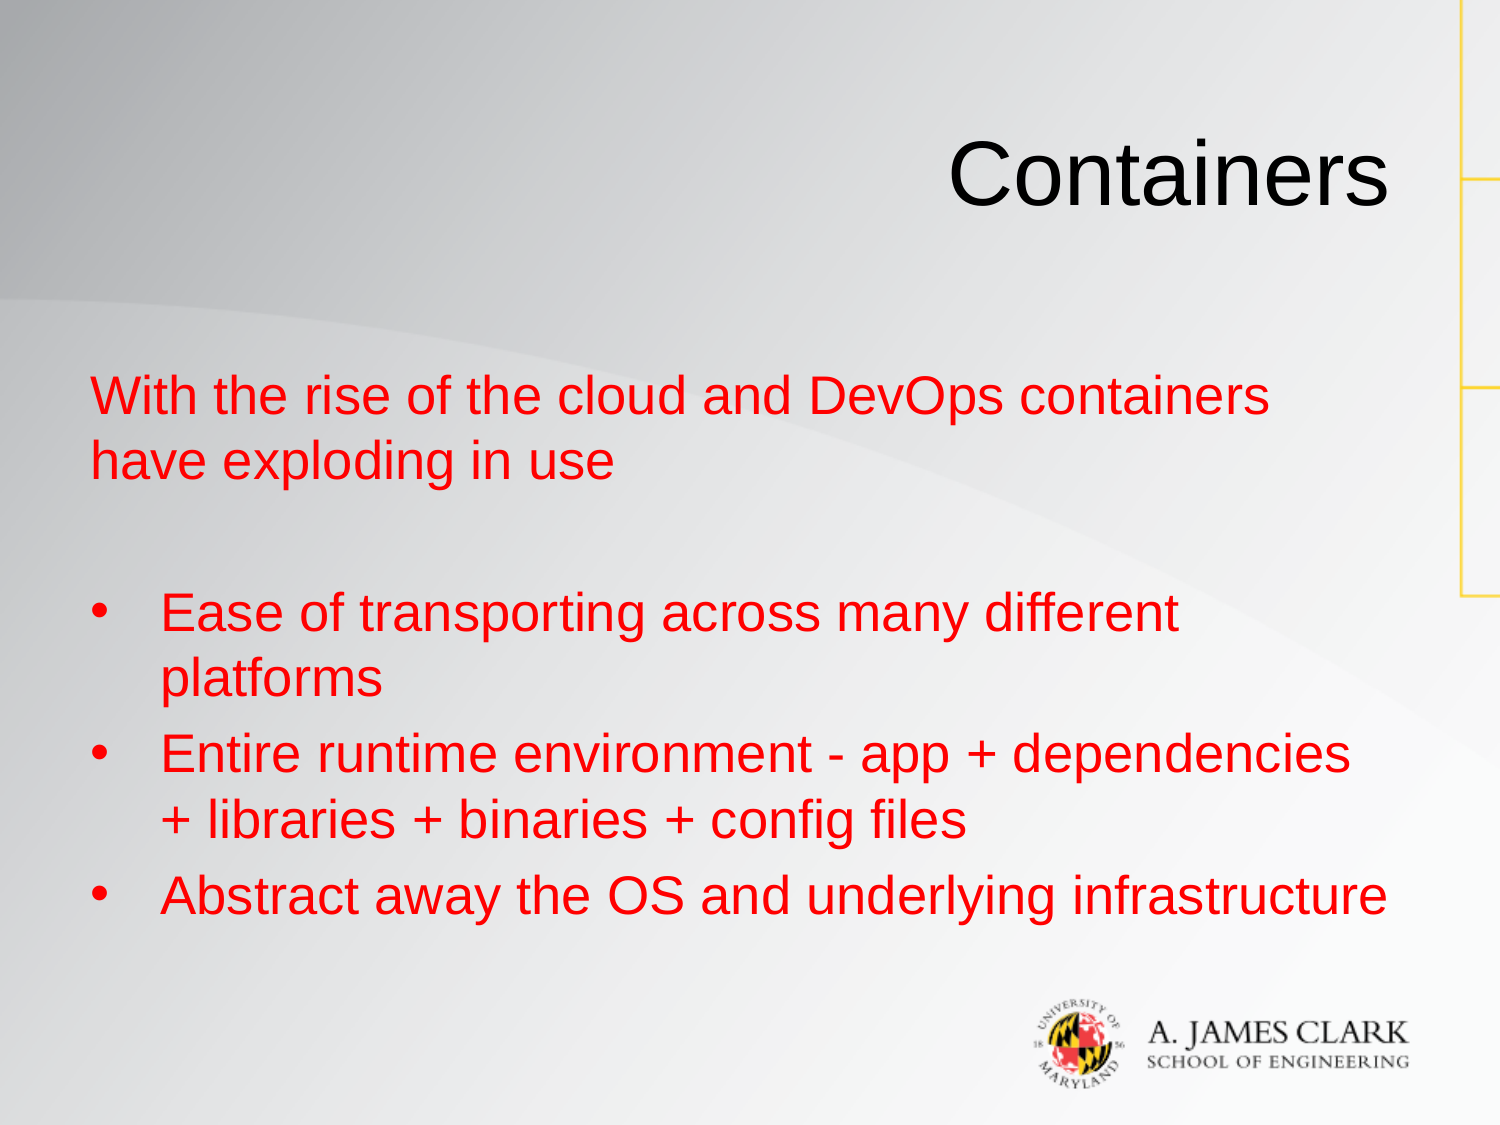

# Containers
With the rise of the cloud and DevOps containers have exploding in use

Ease of transporting across many different platforms
Entire runtime environment - app + dependencies + libraries + binaries + config files
Abstract away the OS and underlying infrastructure